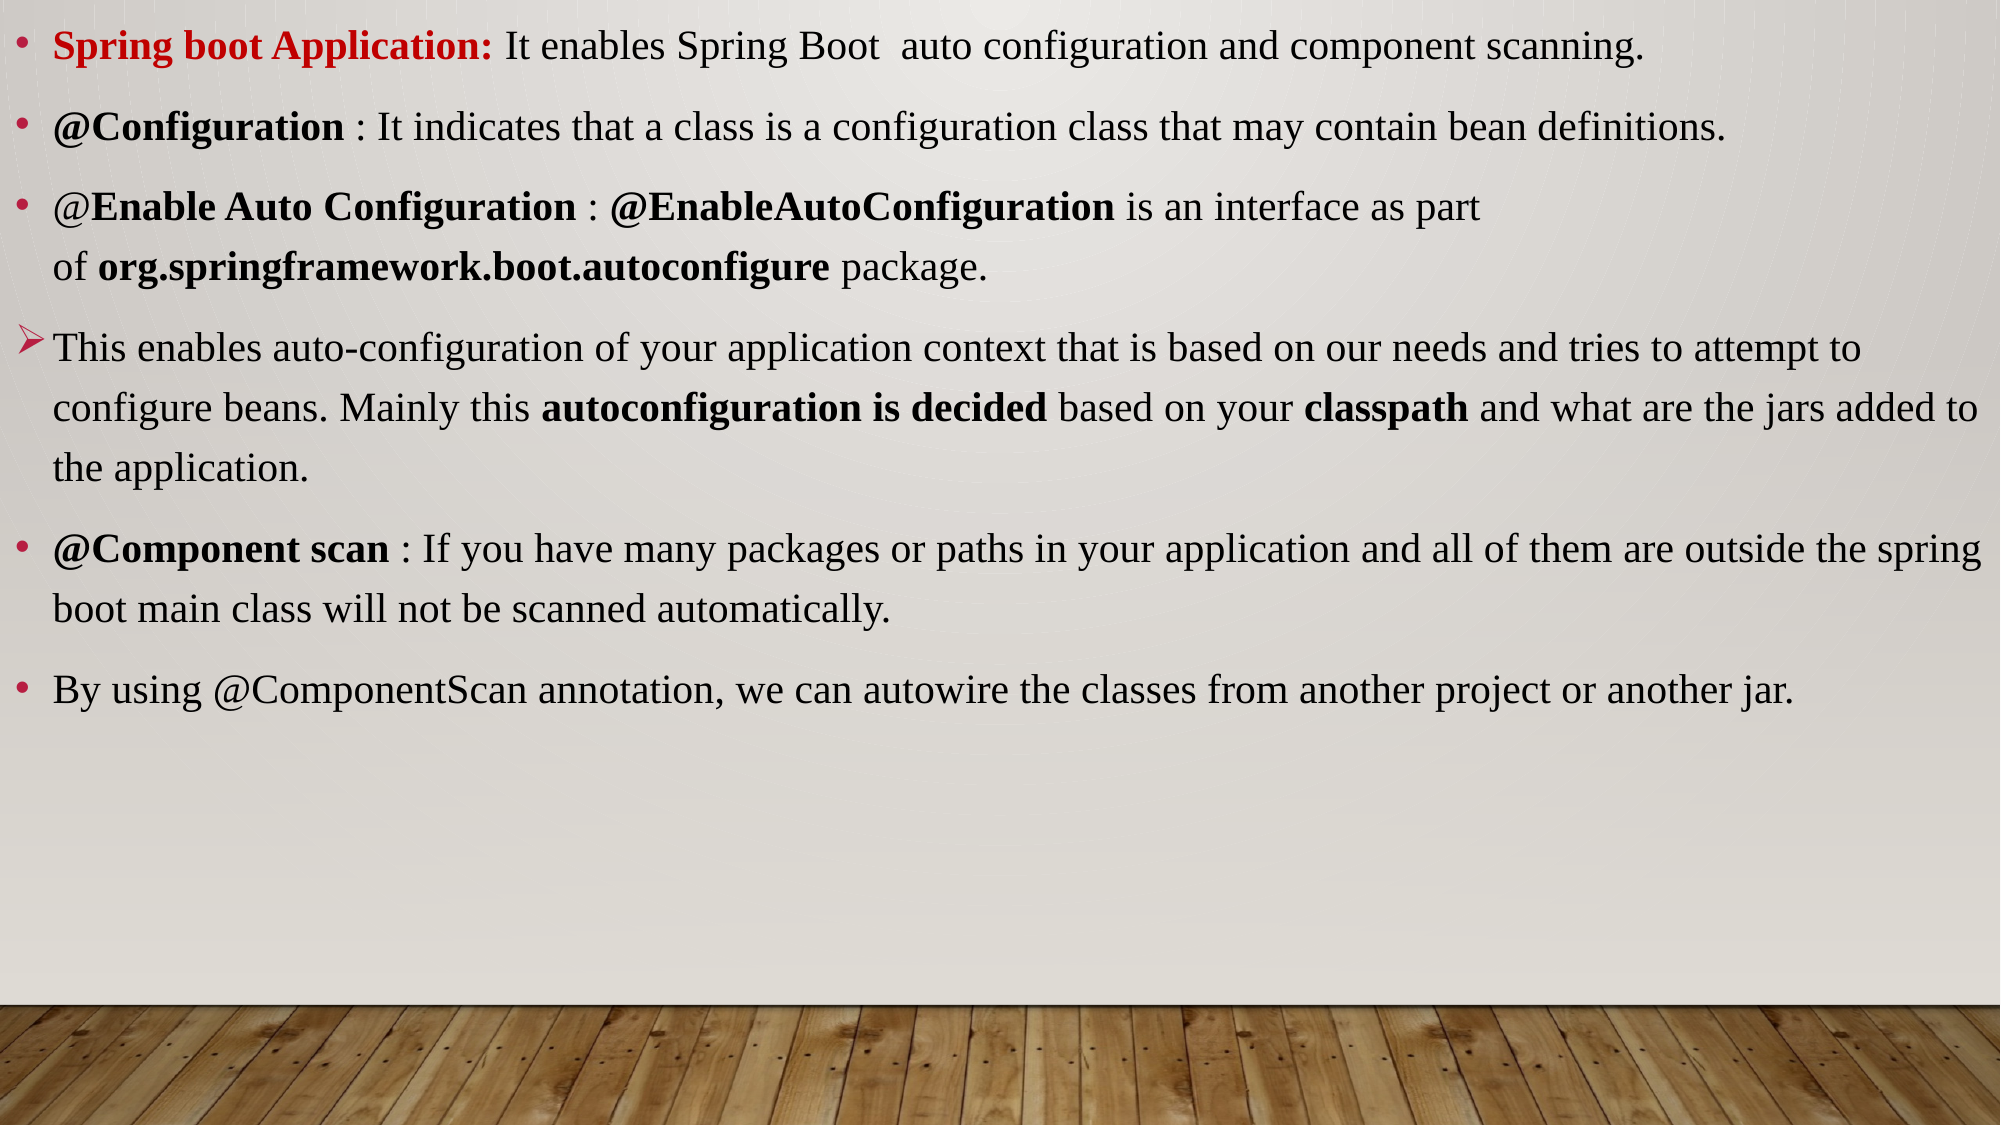

Spring boot Application: It enables Spring Boot  auto configuration and component scanning.
@Configuration : It indicates that a class is a configuration class that may contain bean definitions.
@Enable Auto Configuration : @EnableAutoConfiguration is an interface as part of org.springframework.boot.autoconfigure package.
This enables auto-configuration of your application context that is based on our needs and tries to attempt to configure beans. Mainly this autoconfiguration is decided based on your classpath and what are the jars added to the application.
@Component scan : If you have many packages or paths in your application and all of them are outside the spring boot main class will not be scanned automatically.
By using @ComponentScan annotation, we can autowire the classes from another project or another jar.